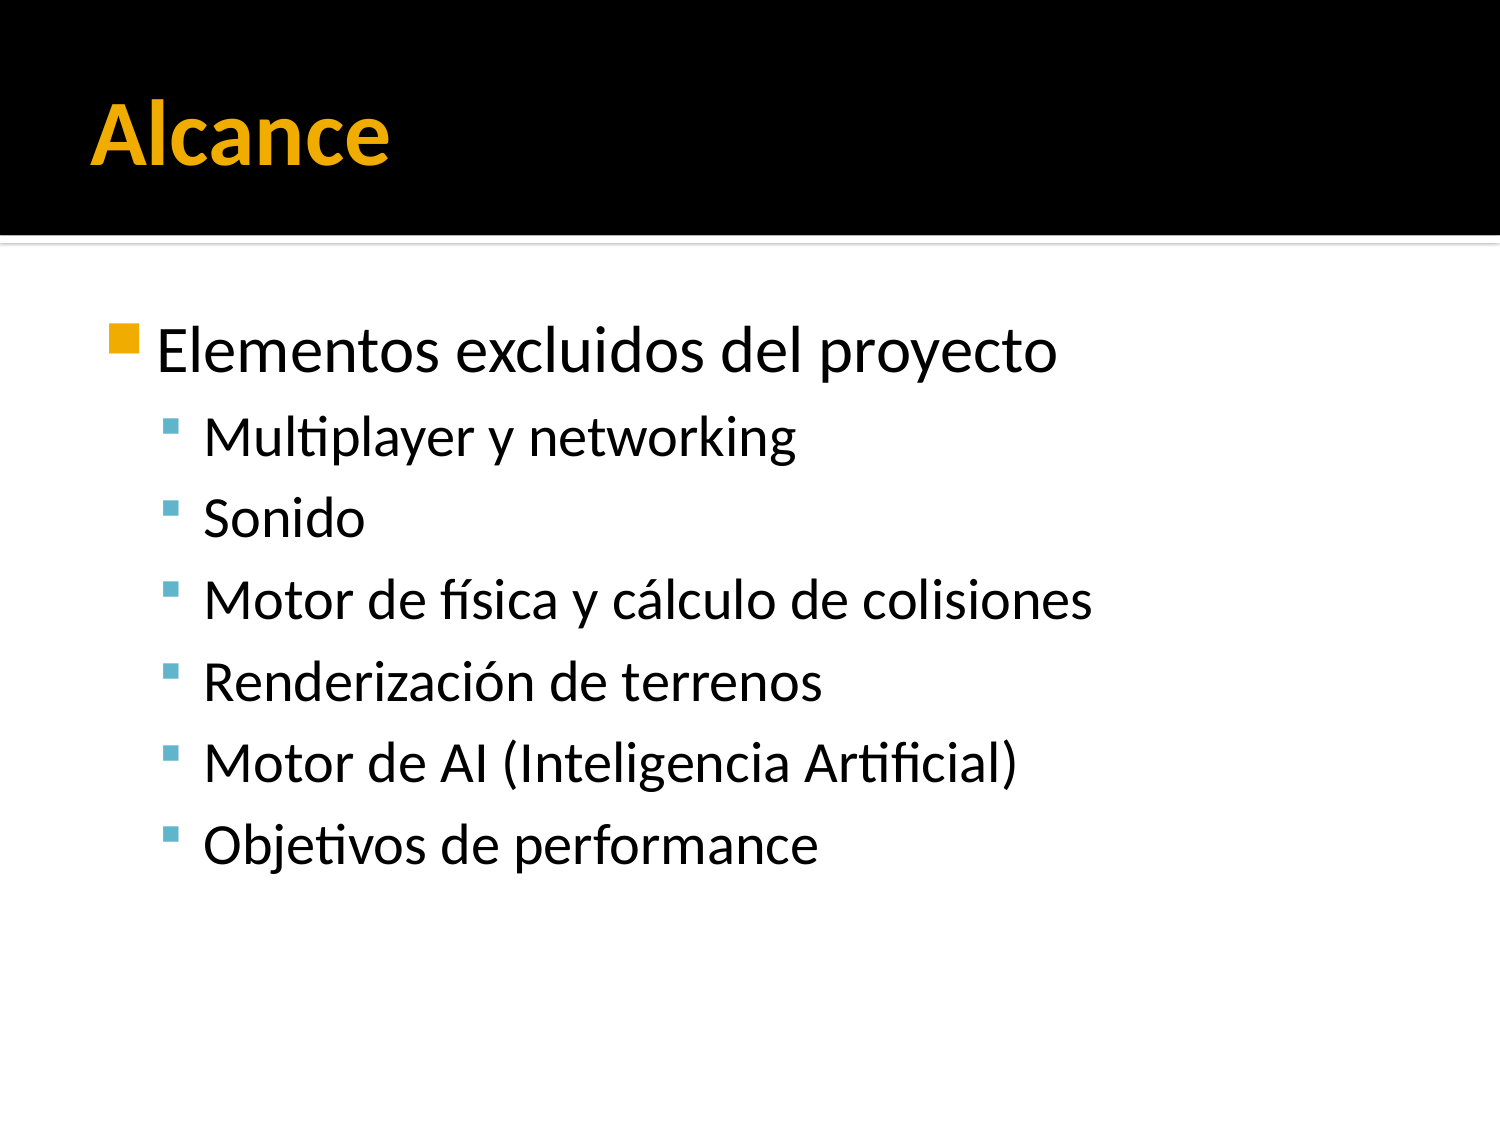

# Alcance
Elementos excluidos del proyecto
Multiplayer y networking
Sonido
Motor de física y cálculo de colisiones
Renderización de terrenos
Motor de AI (Inteligencia Artificial)
Objetivos de performance